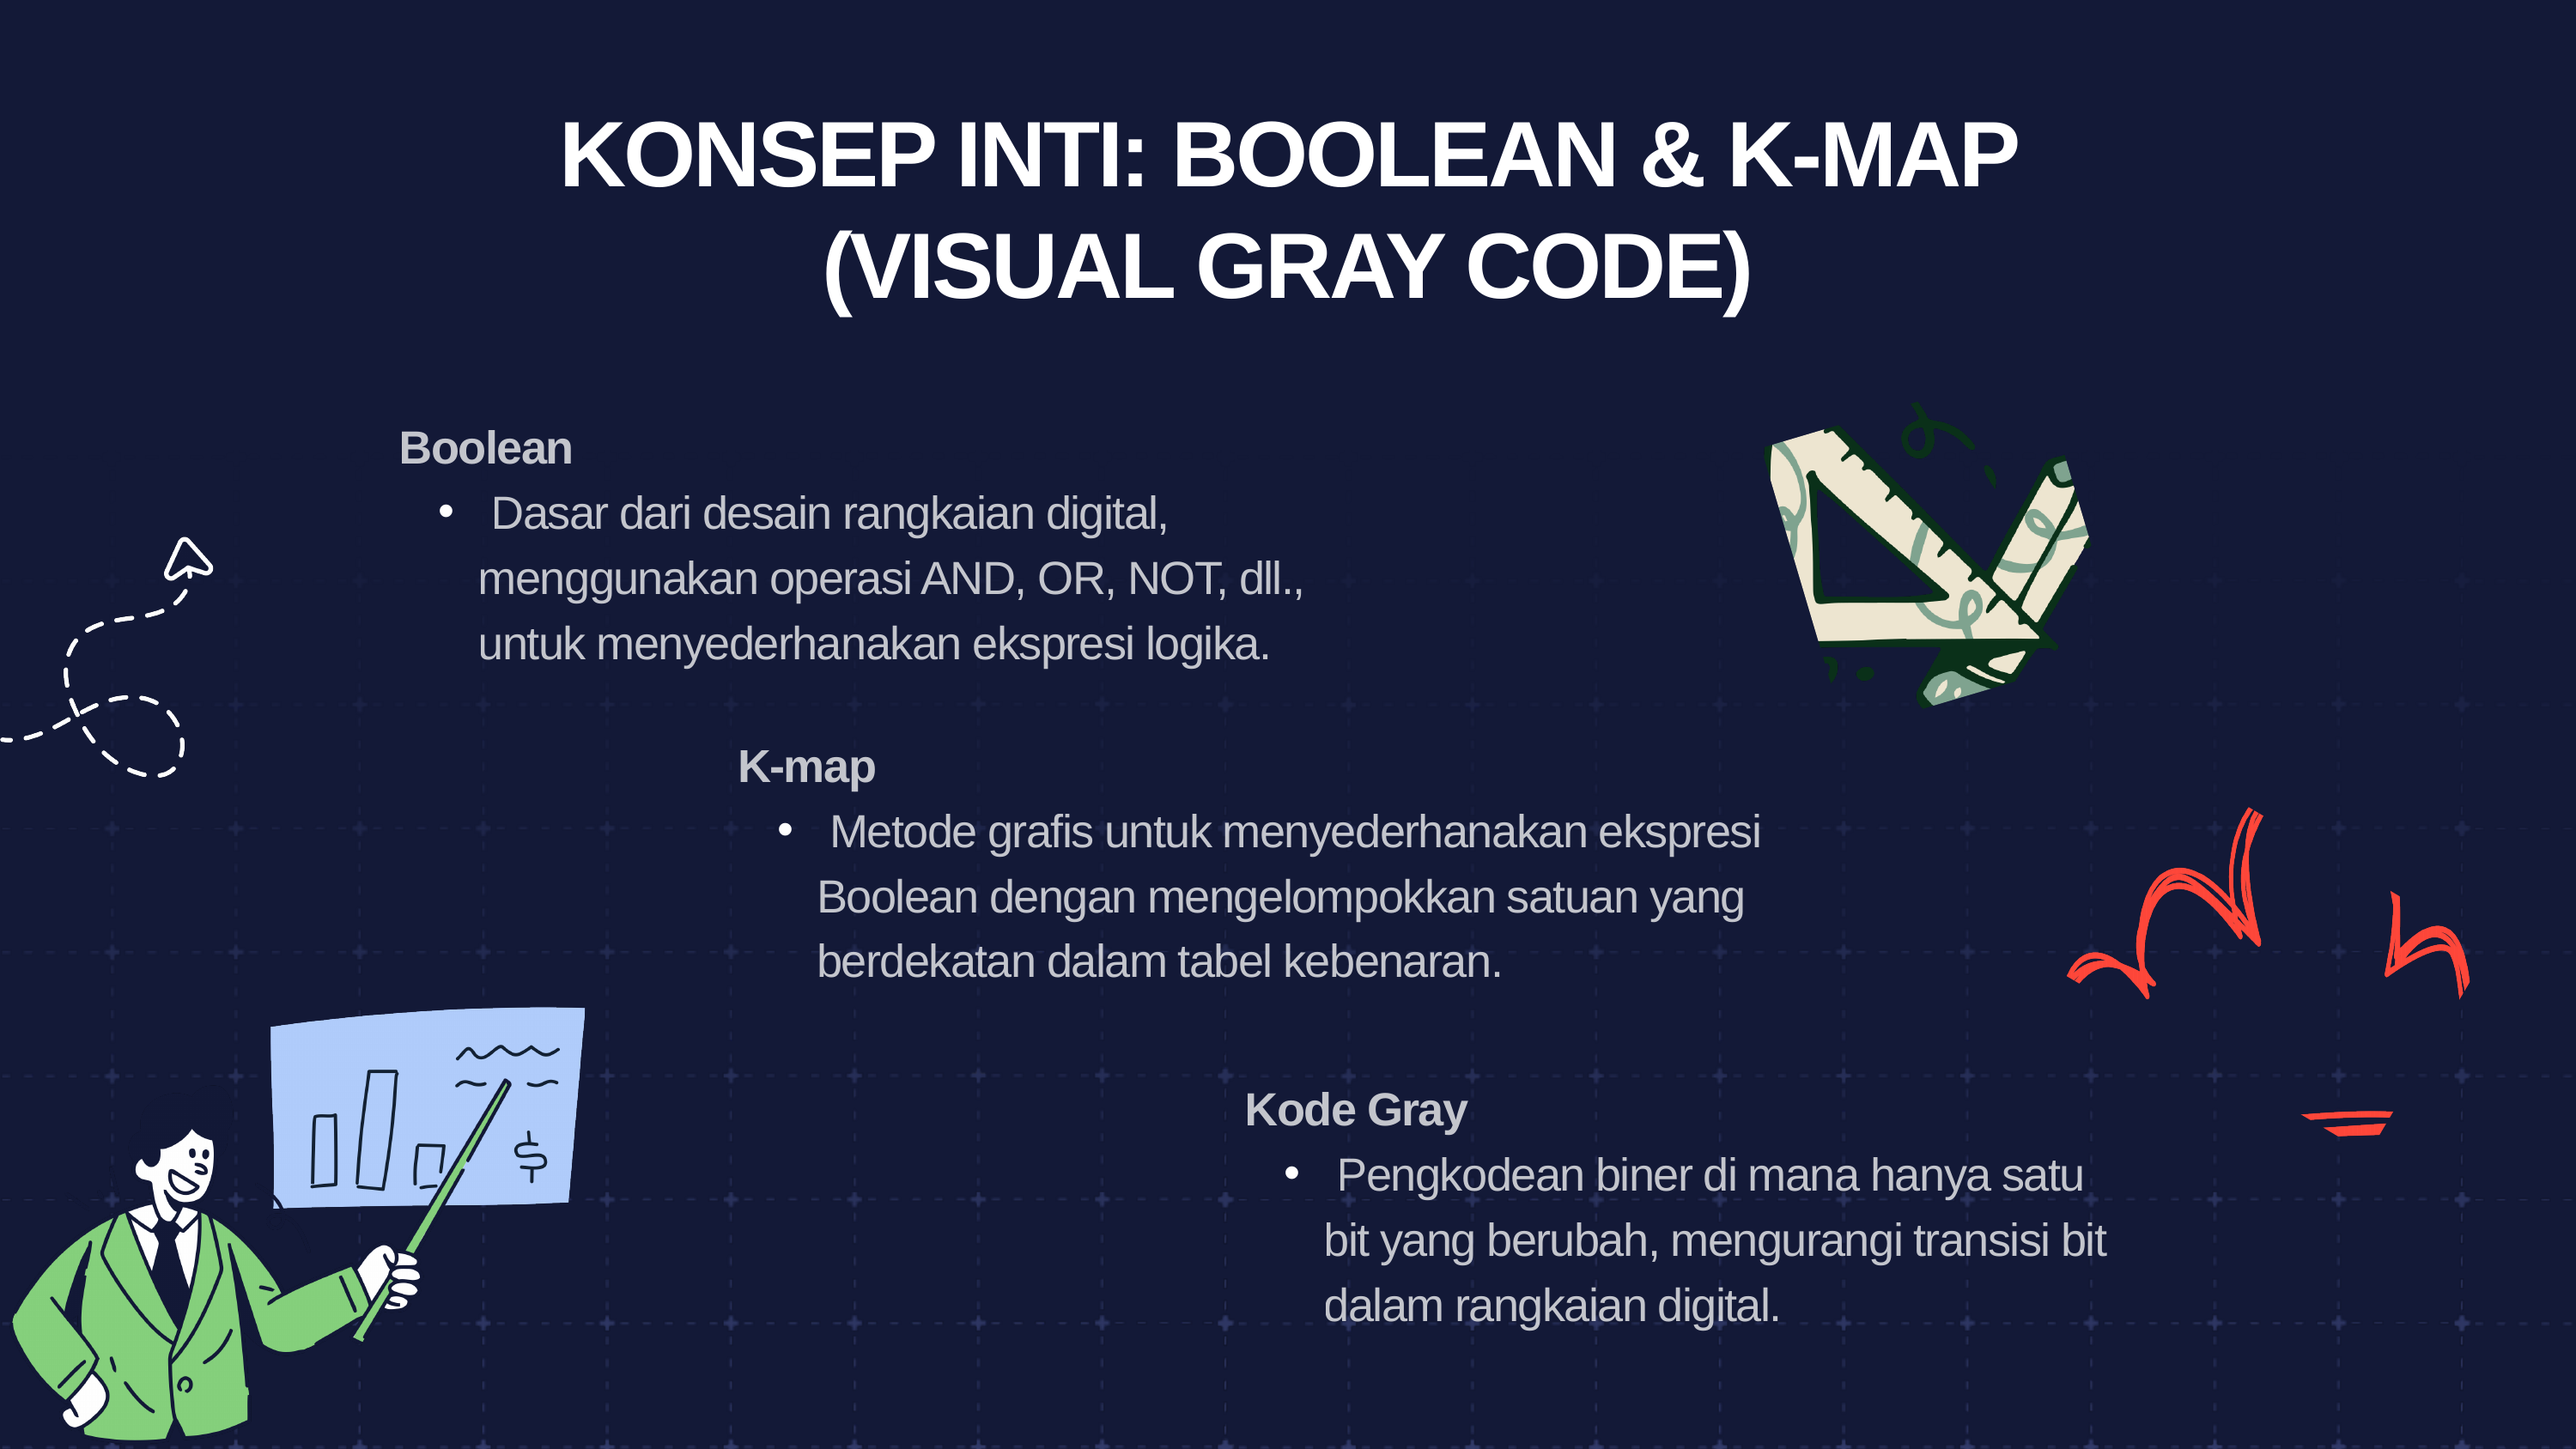

KONSEP INTI: BOOLEAN & K-MAP (VISUAL GRAY CODE)
Boolean
 Dasar dari desain rangkaian digital, menggunakan operasi AND, OR, NOT, dll., untuk menyederhanakan ekspresi logika.

K-map
 Metode grafis untuk menyederhanakan ekspresi Boolean dengan mengelompokkan satuan yang berdekatan dalam tabel kebenaran.

Kode Gray
 Pengkodean biner di mana hanya satu bit yang berubah, mengurangi transisi bit dalam rangkaian digital.